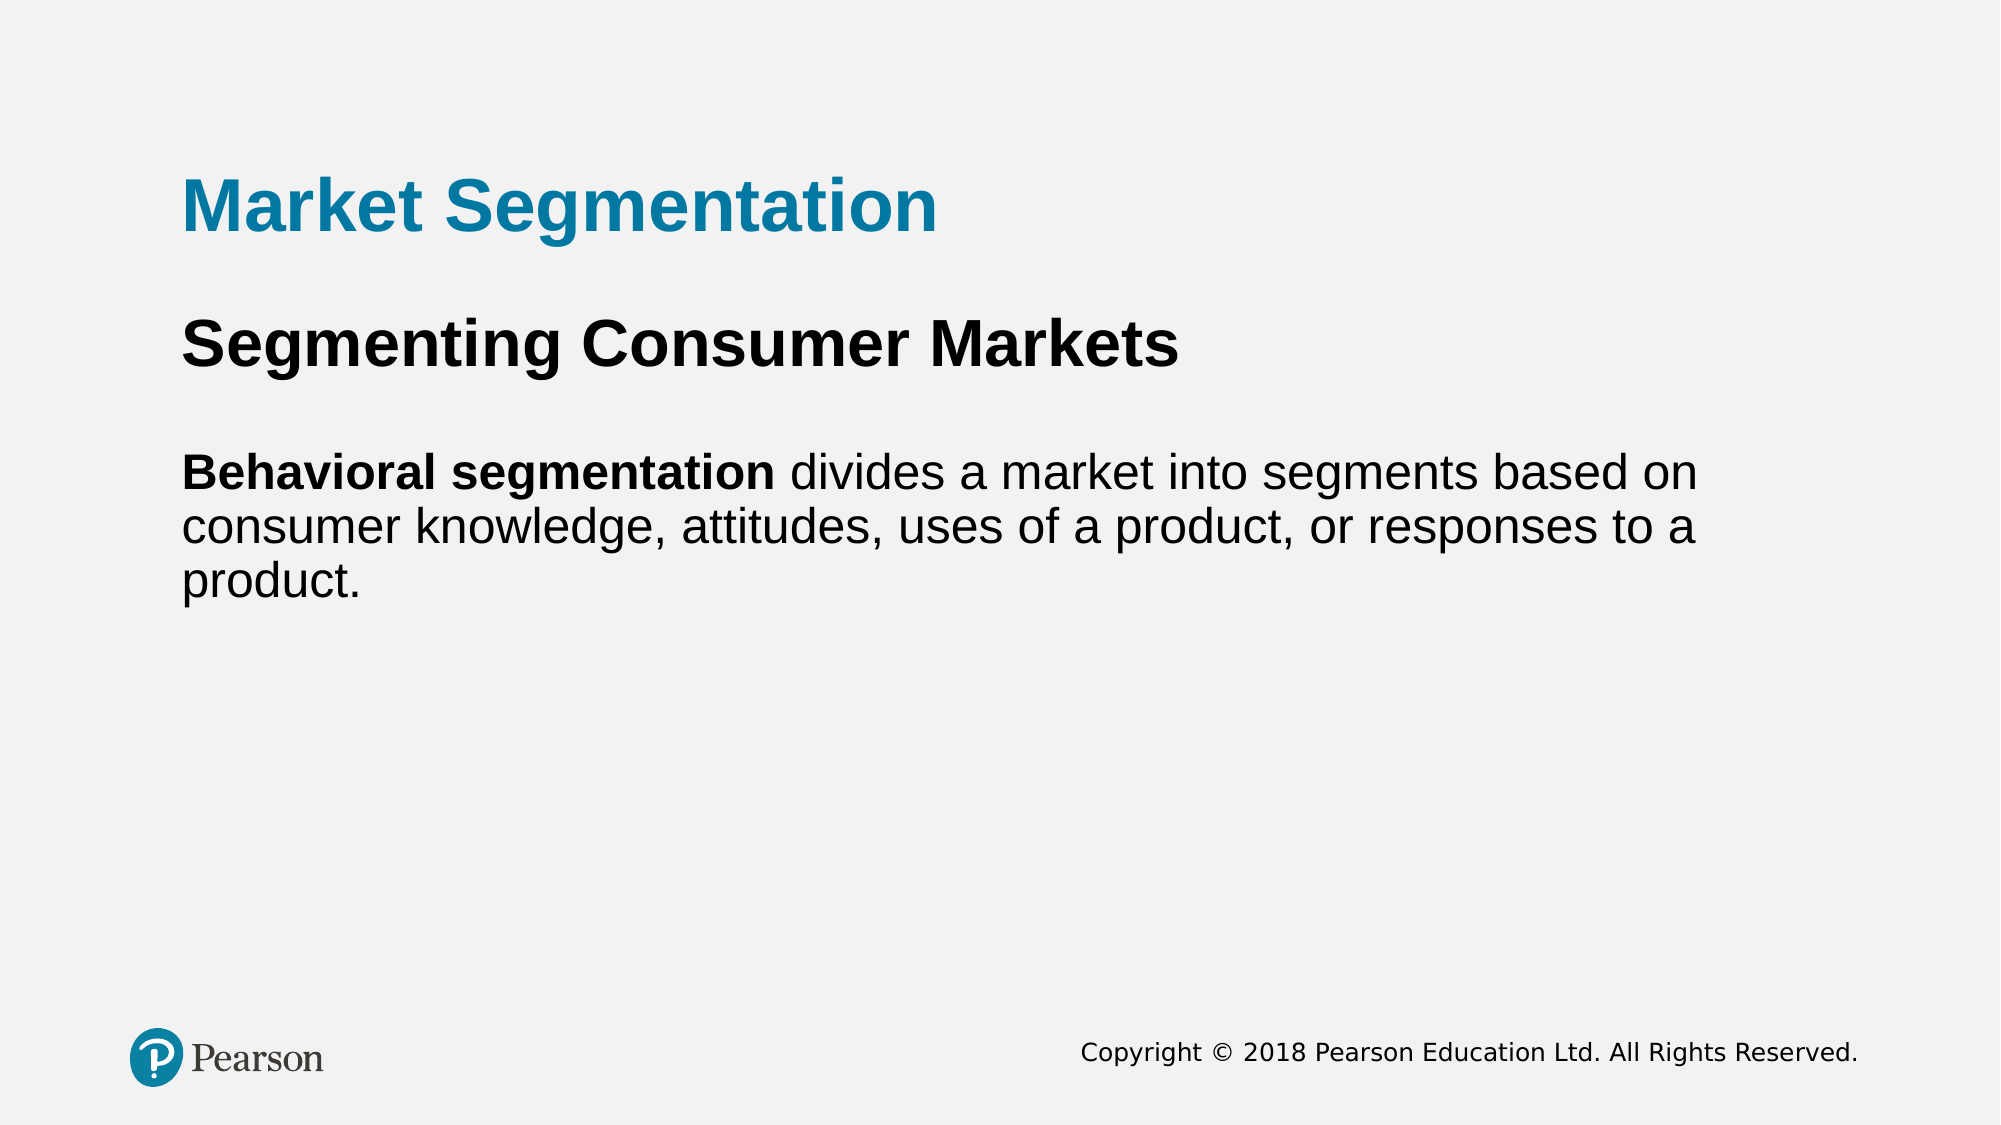

# Market Segmentation
Segmenting Consumer Markets

Behavioral segmentation divides a market into segments based on consumer knowledge, attitudes, uses of a product, or responses to a product.